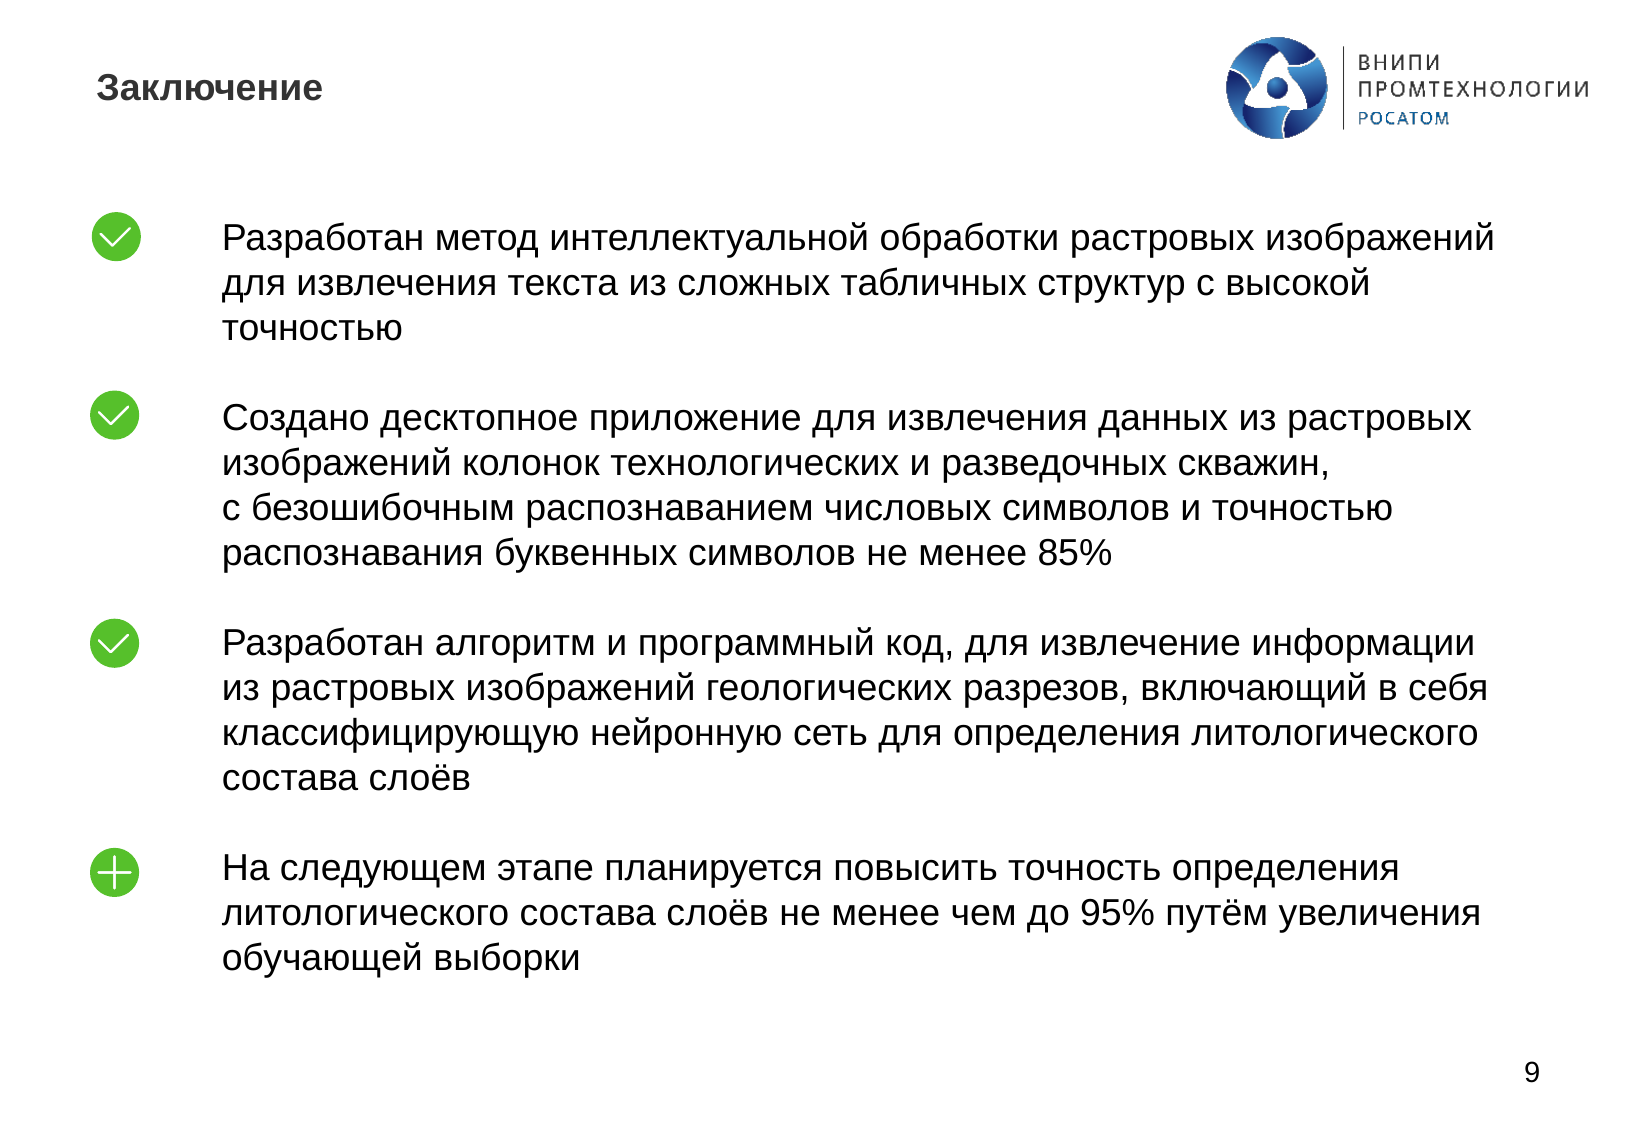

Заключение

Палитра для использования
инструментами «пипетка» и «формат
по образцу»
Рекомендуемые сочетания цветов

1 цвет

2 цвета

3 цвета

4 цвета

5 цветов

6 цветов

7 цветов
Цвета-индикаторы
положительная динамика/
результат

обратить внимание!
отрицательная динамика/
результат

Цвет текста

Текст

Сноска

Выделение
Разработан метод интеллектуальной обработки растровых изображений для извлечения текста из сложных табличных структур с высокой точностью

Создано десктопное приложение для извлечения данных из растровых изображений колонок технологических и разведочных скважин,
с безошибочным распознаванием числовых символов и точностью распознавания буквенных символов не менее 85%

Разработан алгоритм и программный код, для извлечение информации из растровых изображений геологических разрезов, включающий в себя классифицирующую нейронную сеть для определения литологического состава слоёв

На следующем этапе планируется повысить точность определения литологического состава слоёв не менее чем до 95% путём увеличения обучающей выборки

9